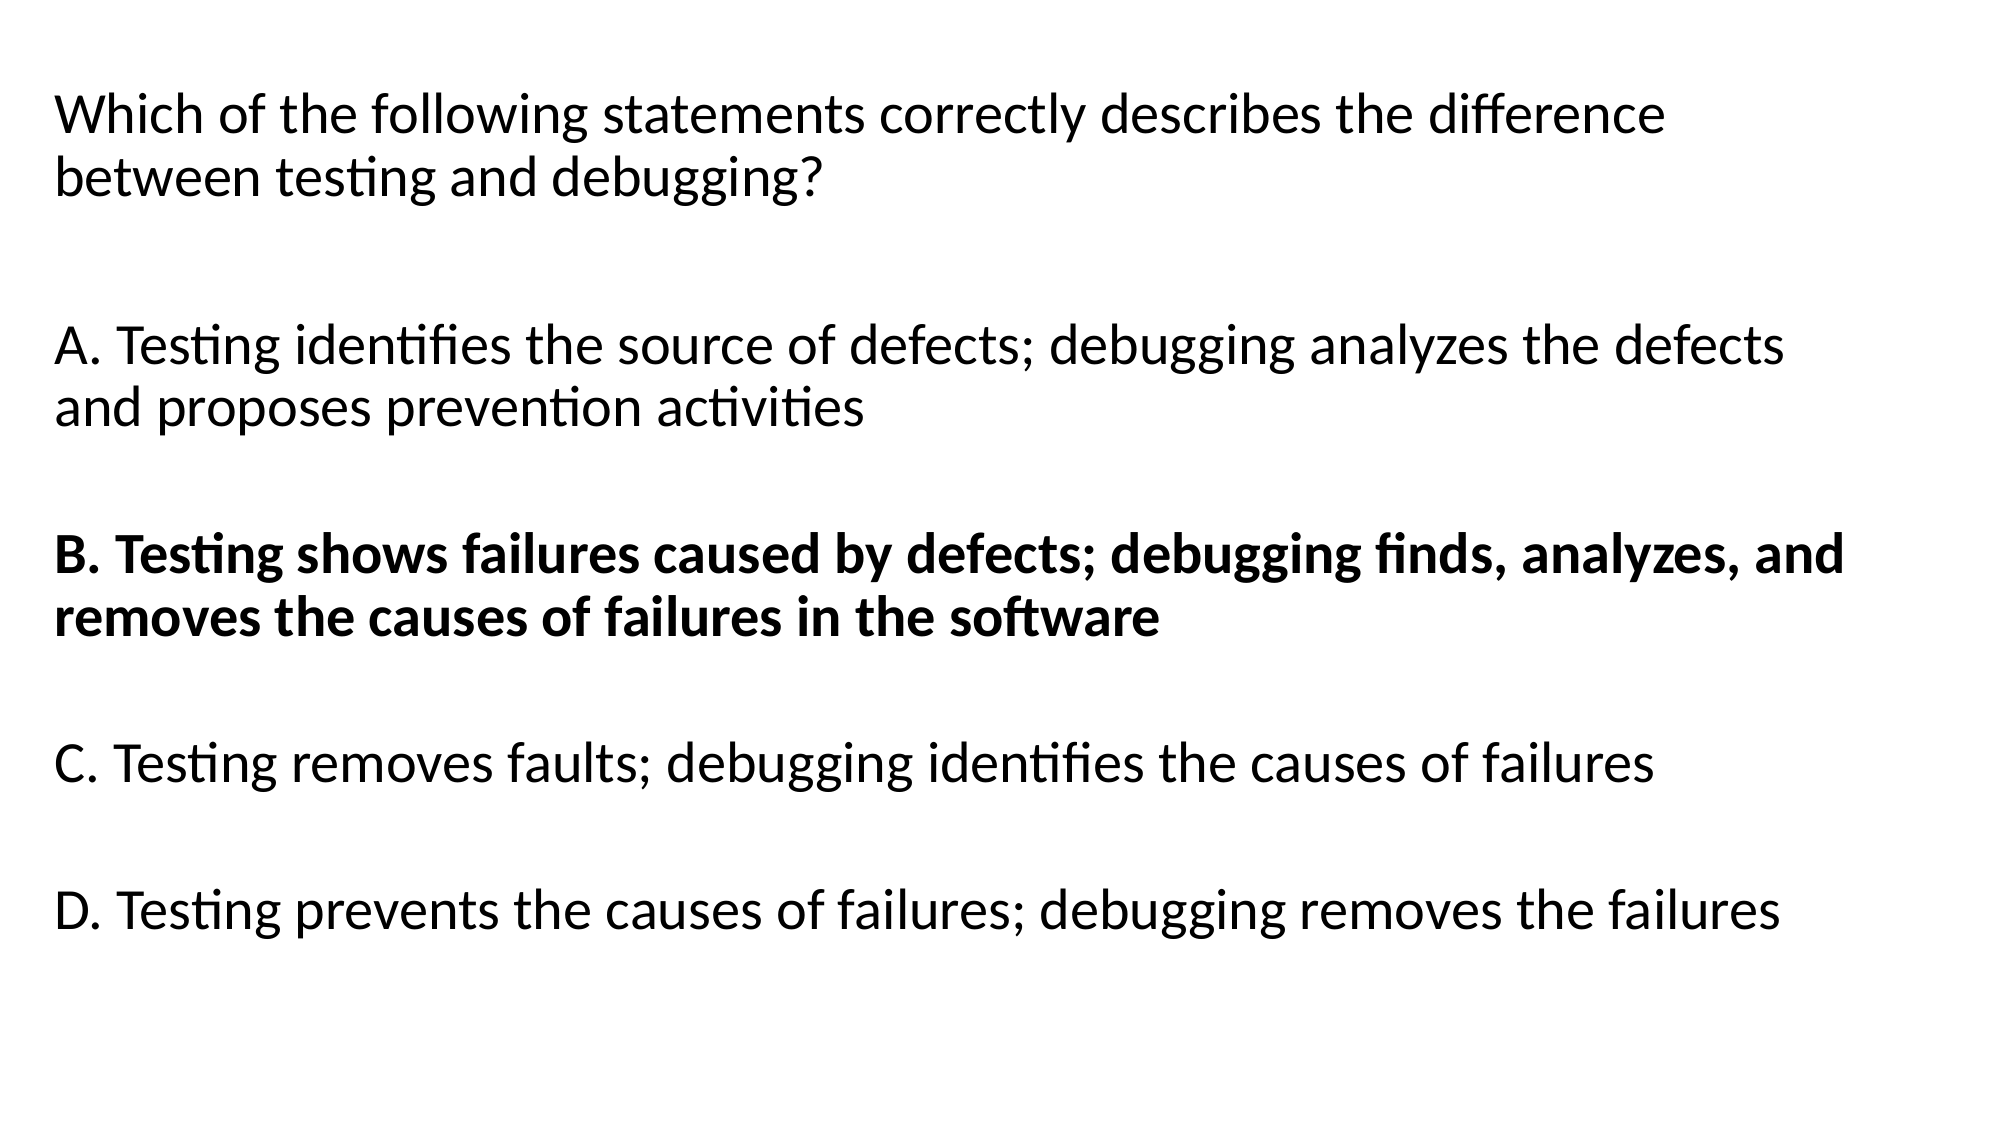

Which of the following statements correctly describes the difference between testing and debugging?

A. Testing identifies the source of defects; debugging analyzes the defects and proposes prevention activities
B. Testing shows failures caused by defects; debugging finds, analyzes, and removes the causes of failures in the software
C. Testing removes faults; debugging identifies the causes of failures
D. Testing prevents the causes of failures; debugging removes the failures